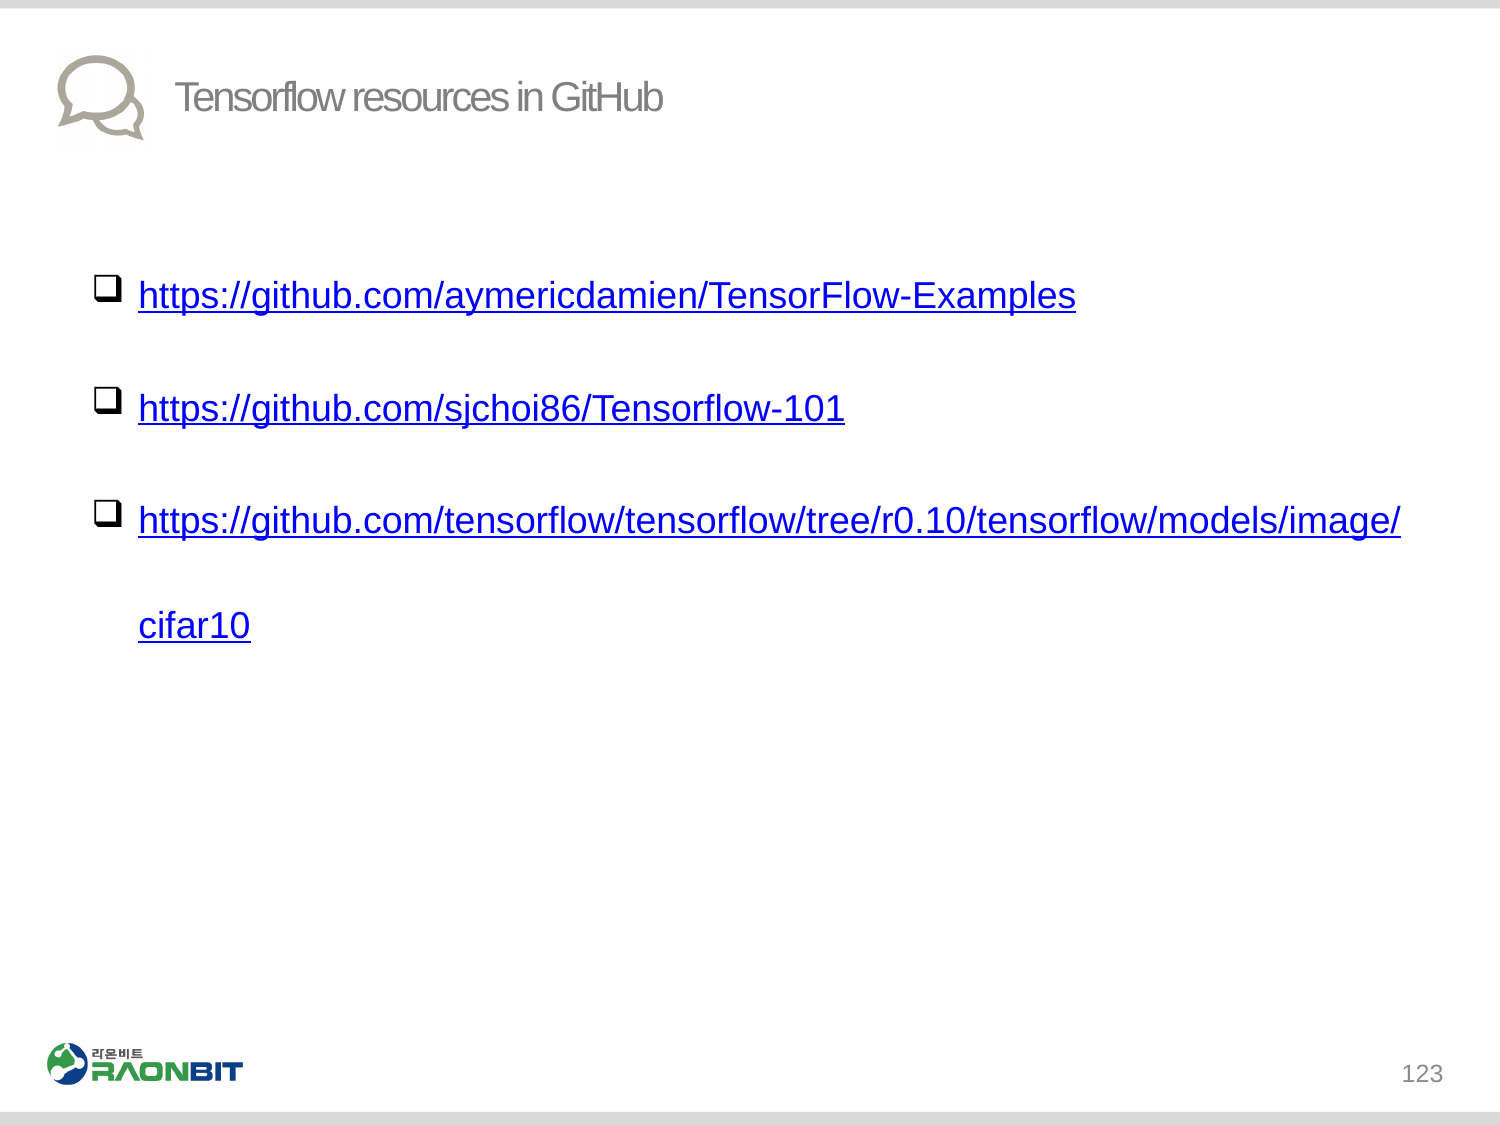

# Tensorflow resources in GitHub
https://github.com/aymericdamien/TensorFlow-Examples
https://github.com/sjchoi86/Tensorflow-101
https://github.com/tensorflow/tensorflow/tree/r0.10/tensorflow/models/image/cifar10
123